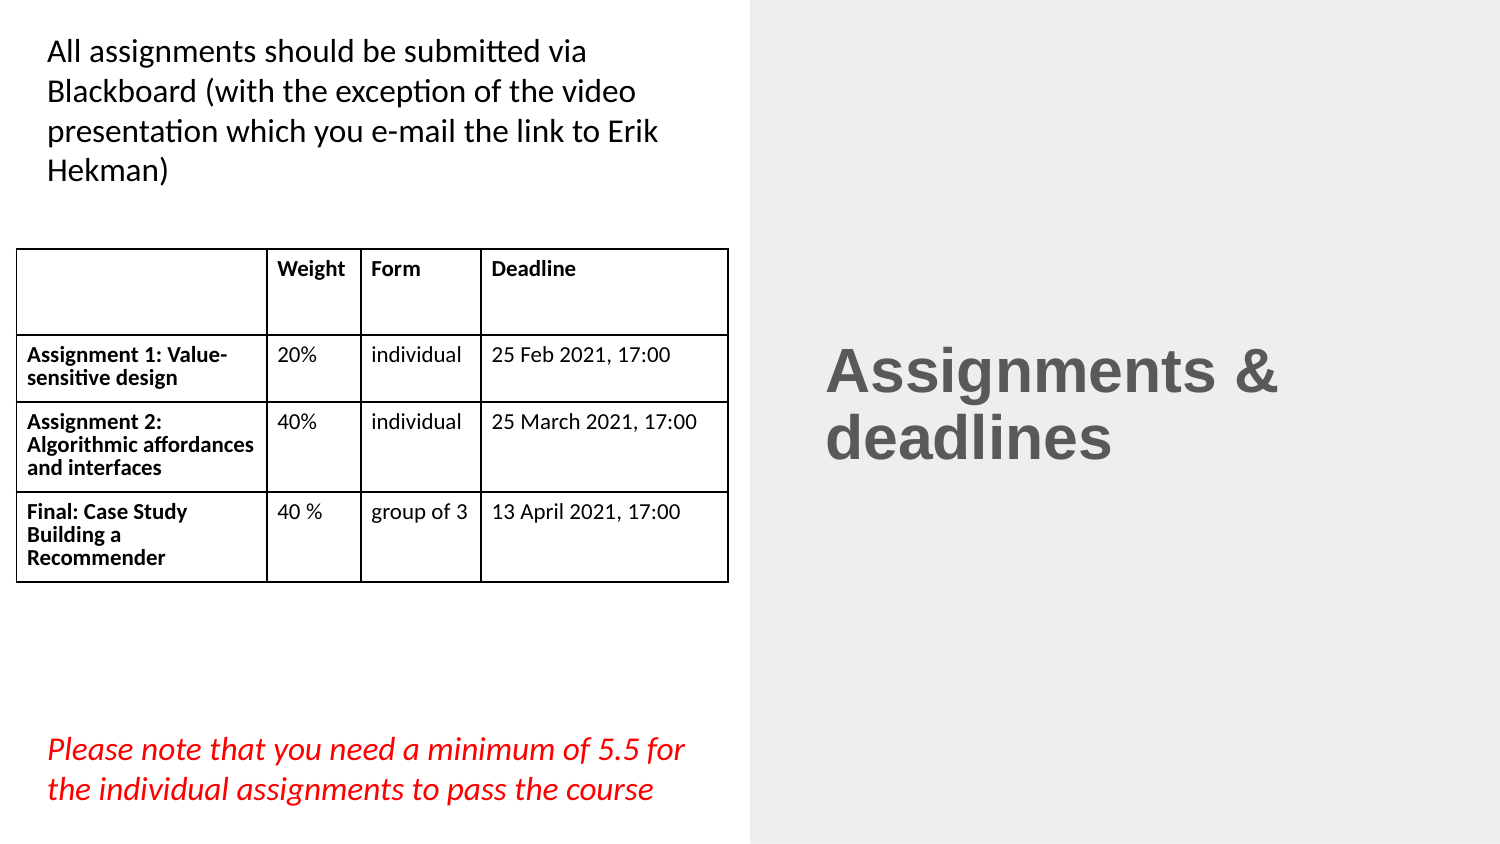

All assignments should be submitted via Blackboard (with the exception of the video presentation which you e-mail the link to Erik Hekman)

Please note that you need a minimum of 5.5 for the individual assignments to pass the course

Assignments & deadlines

|  | Weight | Form | Deadline |
| --- | --- | --- | --- |
| Assignment 1: Value-sensitive design | 20% | individual | 25 Feb 2021, 17:00 |
| Assignment 2: Algorithmic affordances and interfaces | 40% | individual | 25 March 2021, 17:00 |
| Final: Case Study Building a Recommender | 40 % | group of 3 | 13 April 2021, 17:00 |